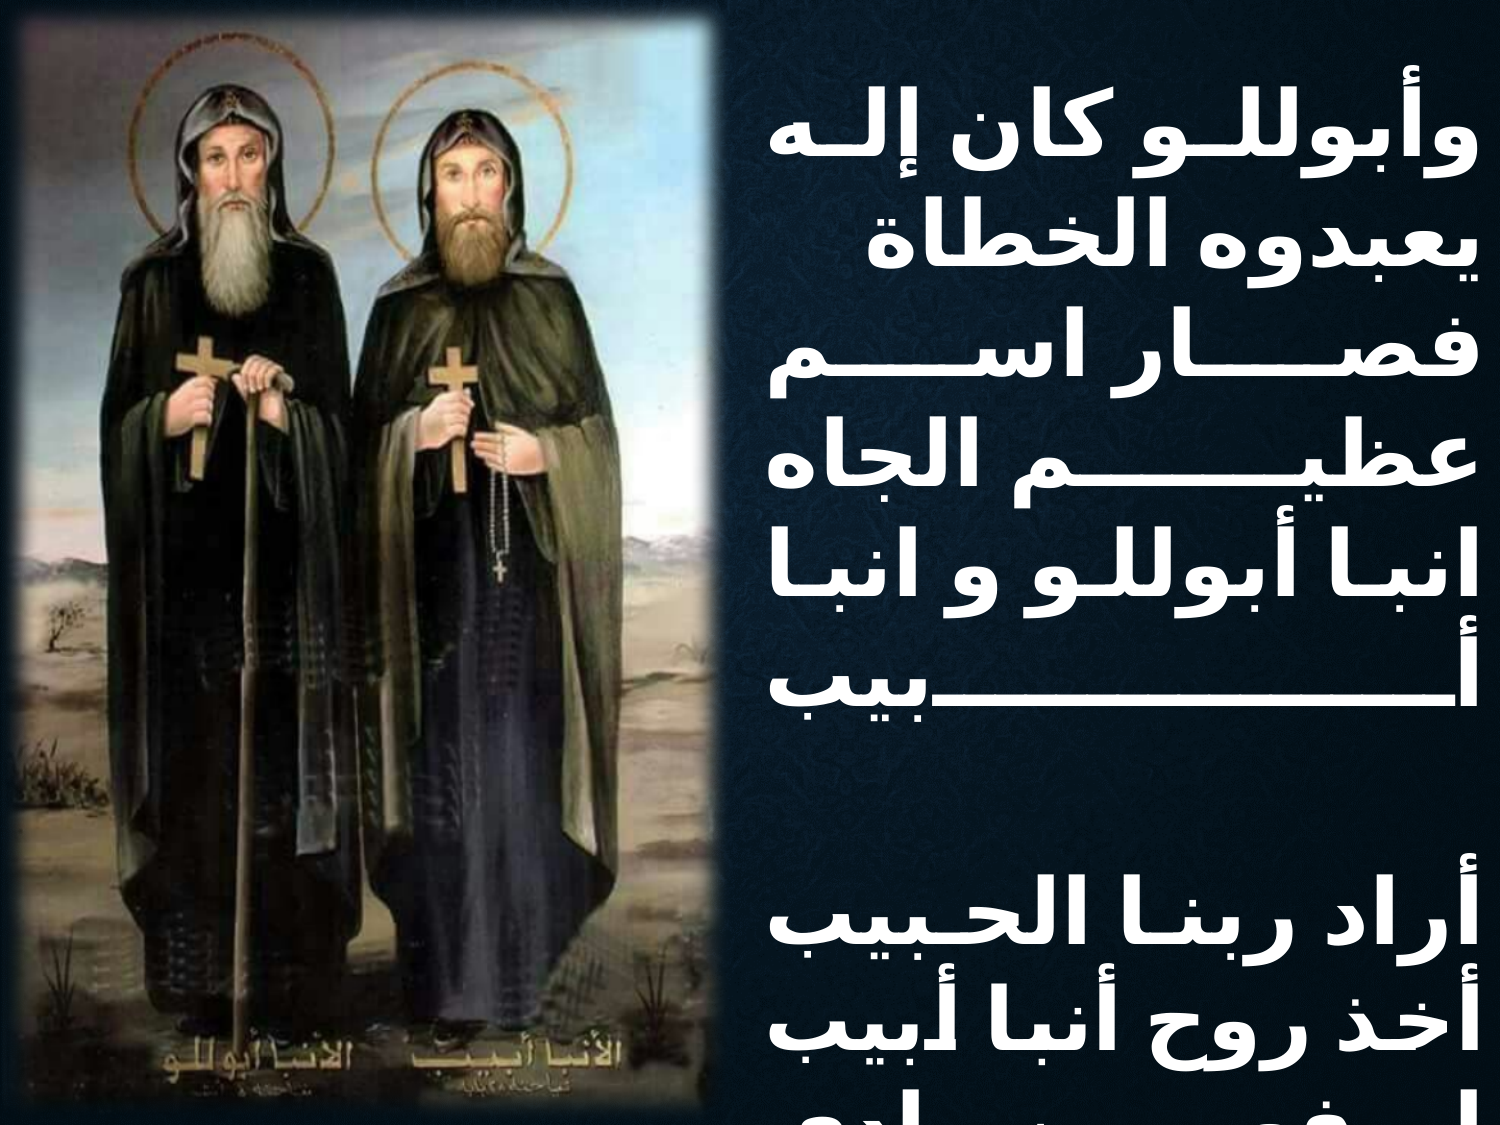

وأبوللو كان إله
يعبدوه الخطاة
فصار اسم عظيم الجاه
انبا أبوللو و انبا أبيب
أراد ربنا الحبيب
أخذ روح أنبا أبيب
ليرفعه من وادى هبيب
انبا أبوللو و انبا أبيب